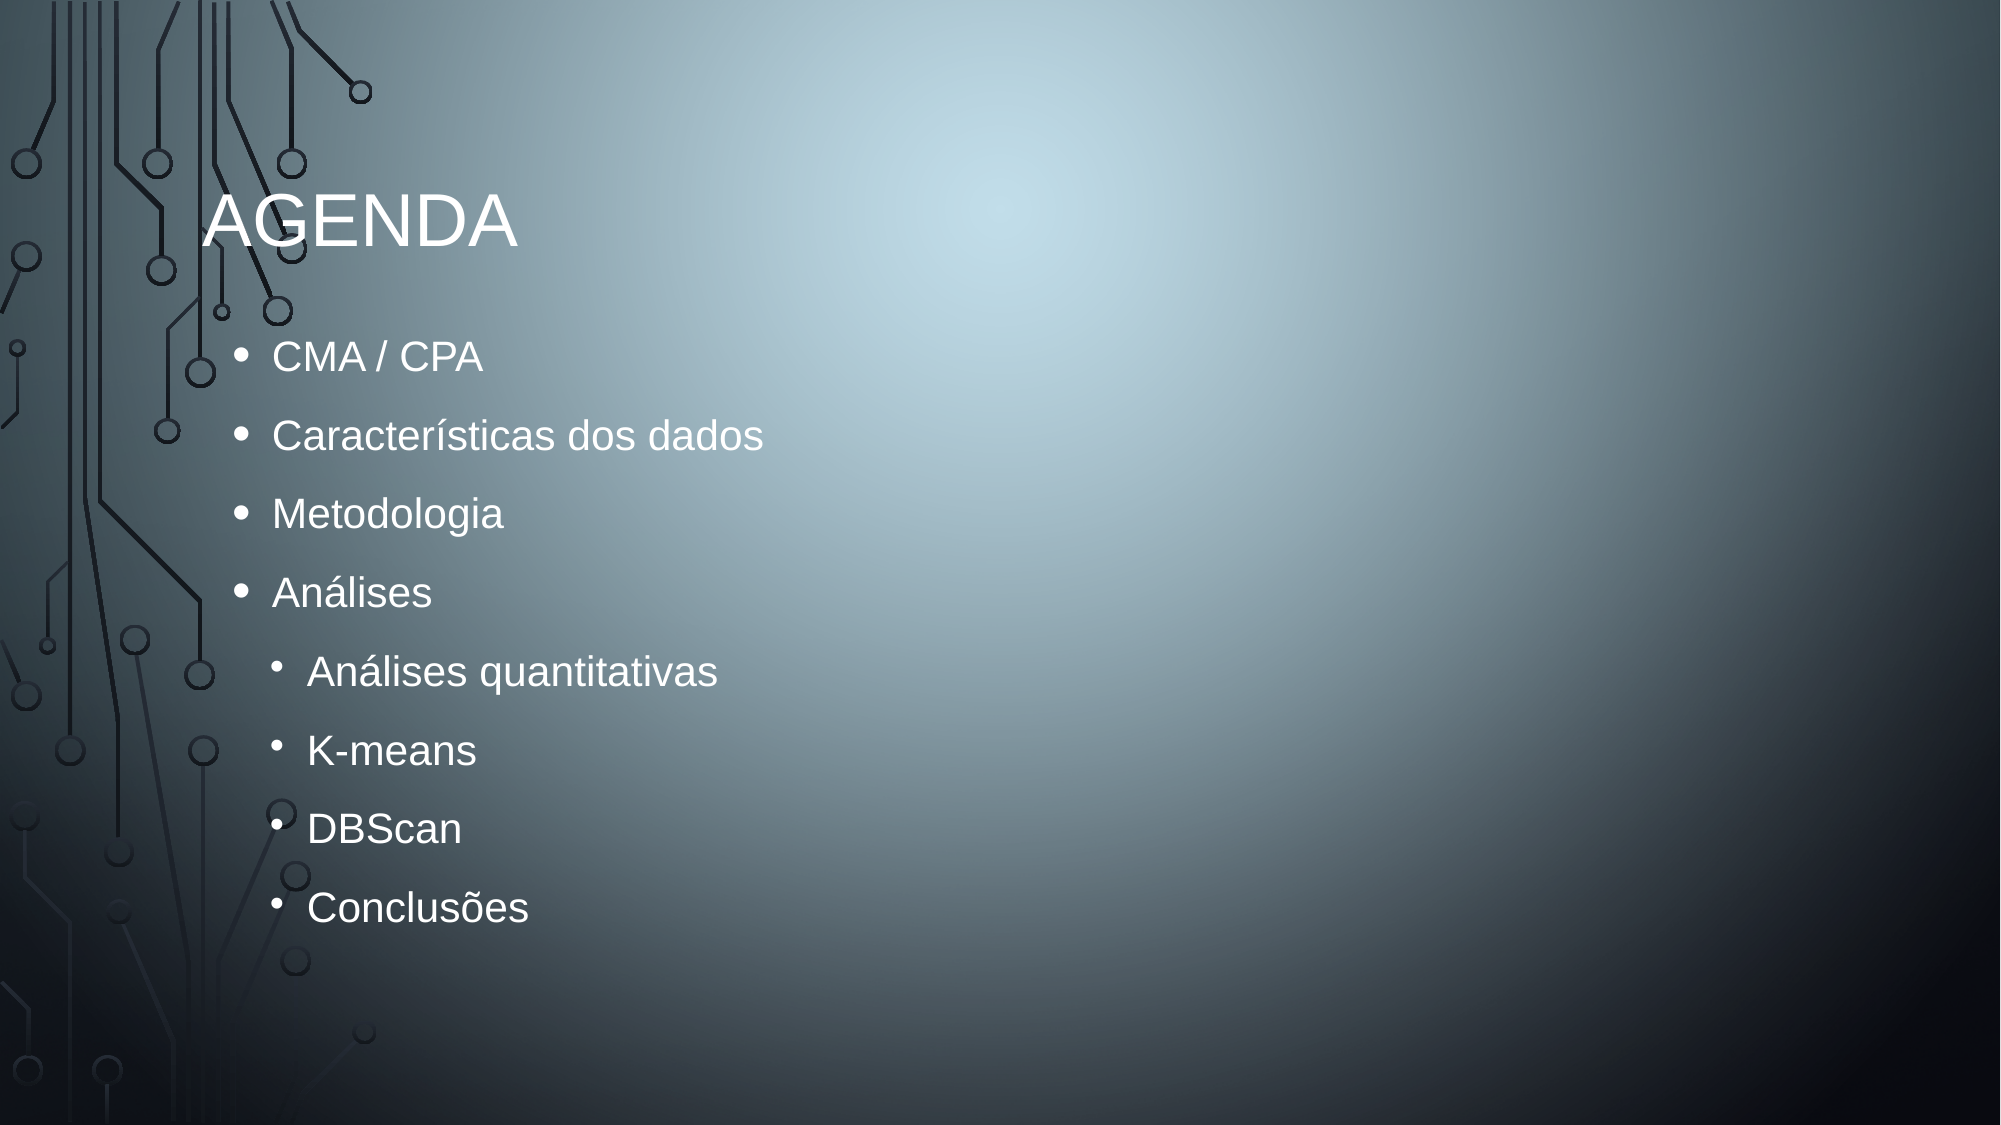

Agenda
CMA / CPA
Características dos dados
Metodologia
Análises
Análises quantitativas
K-means
DBScan
Conclusões